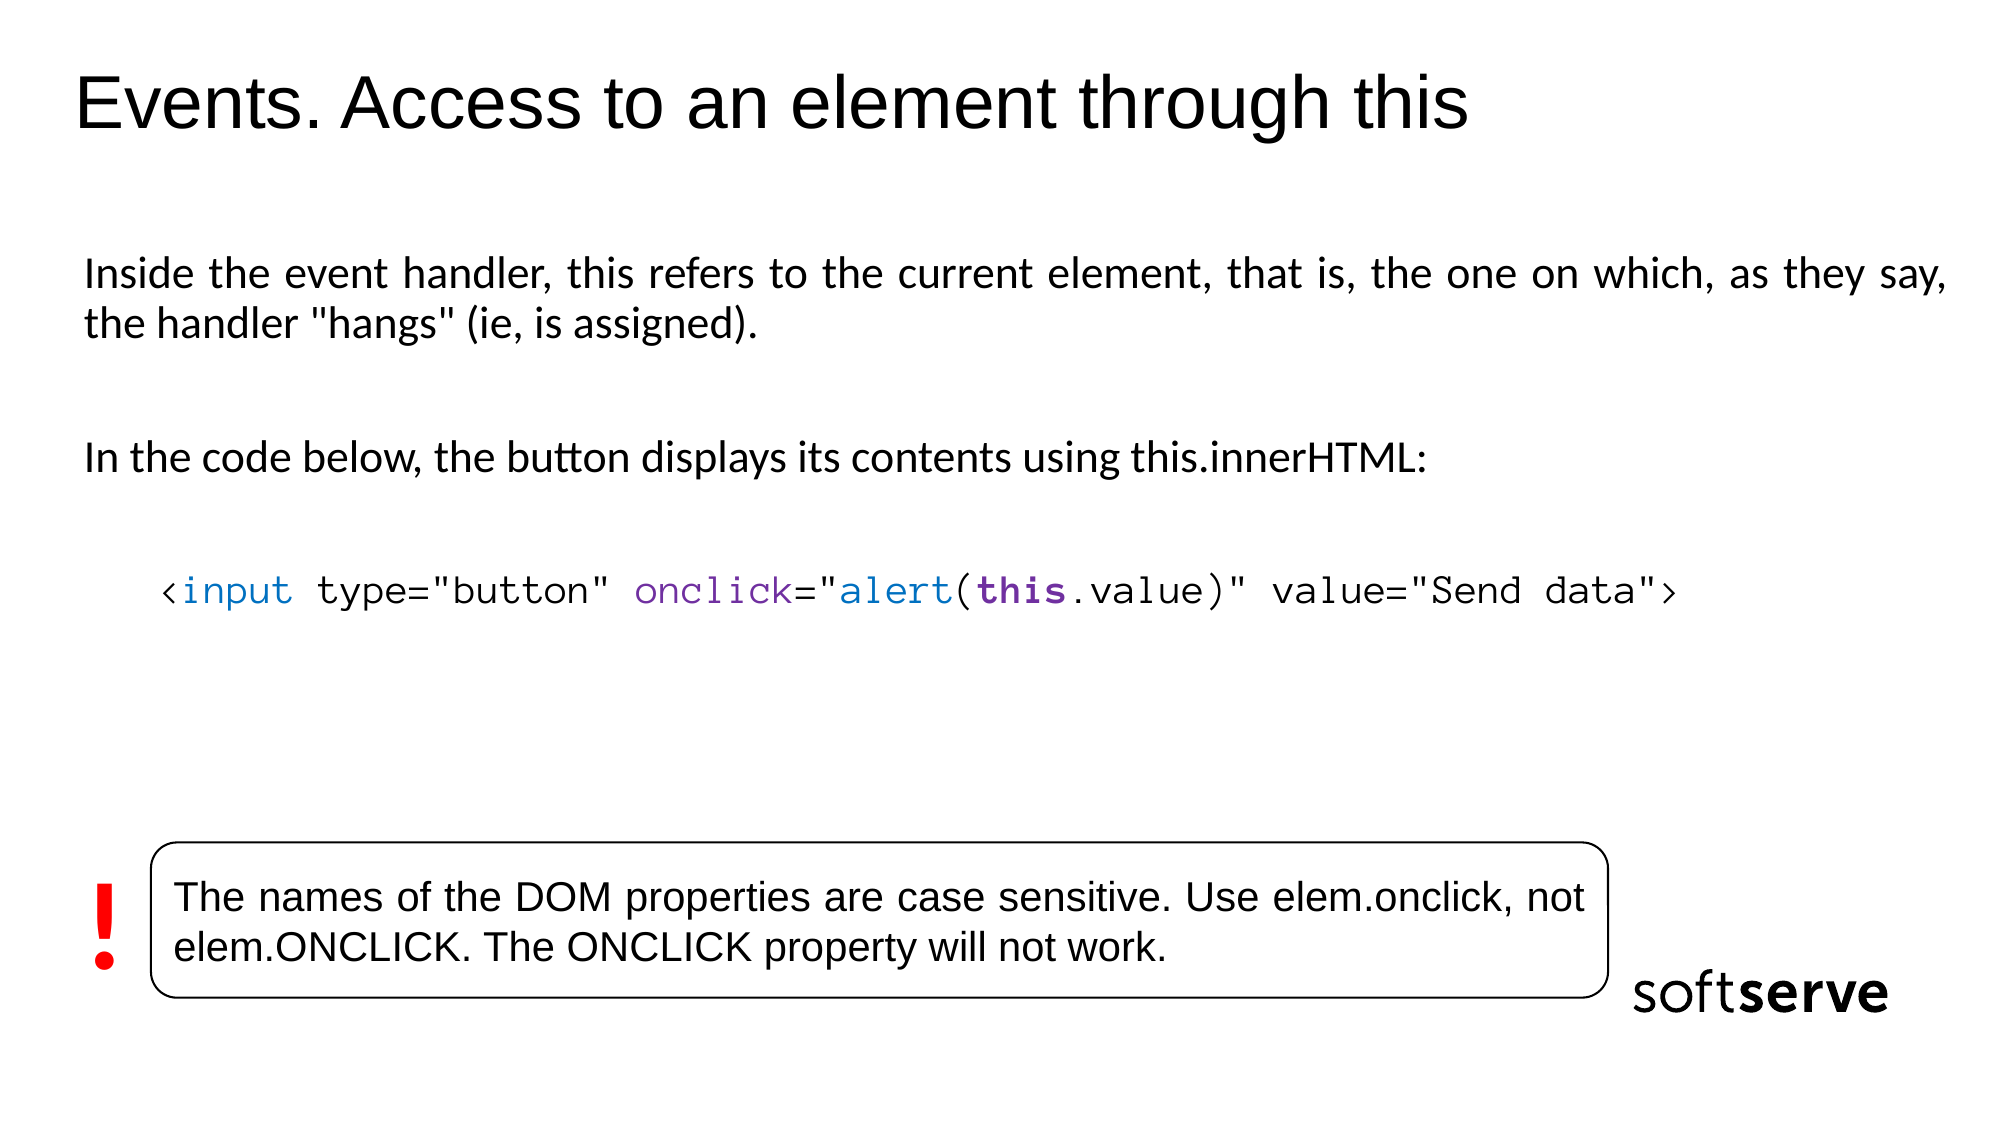

# Events. Access to an element through this

Inside the event handler, this refers to the current element, that is, the one on which, as they say, the handler "hangs" (ie, is assigned).

In the code below, the button displays its contents using this.innerHTML:

<input type="button" onclick="alert(this.value)" value="Send data">

!
The names of the DOM properties are case sensitive. Use elem.onclick, not elem.ONCLICK. The ONCLICK property will not work.